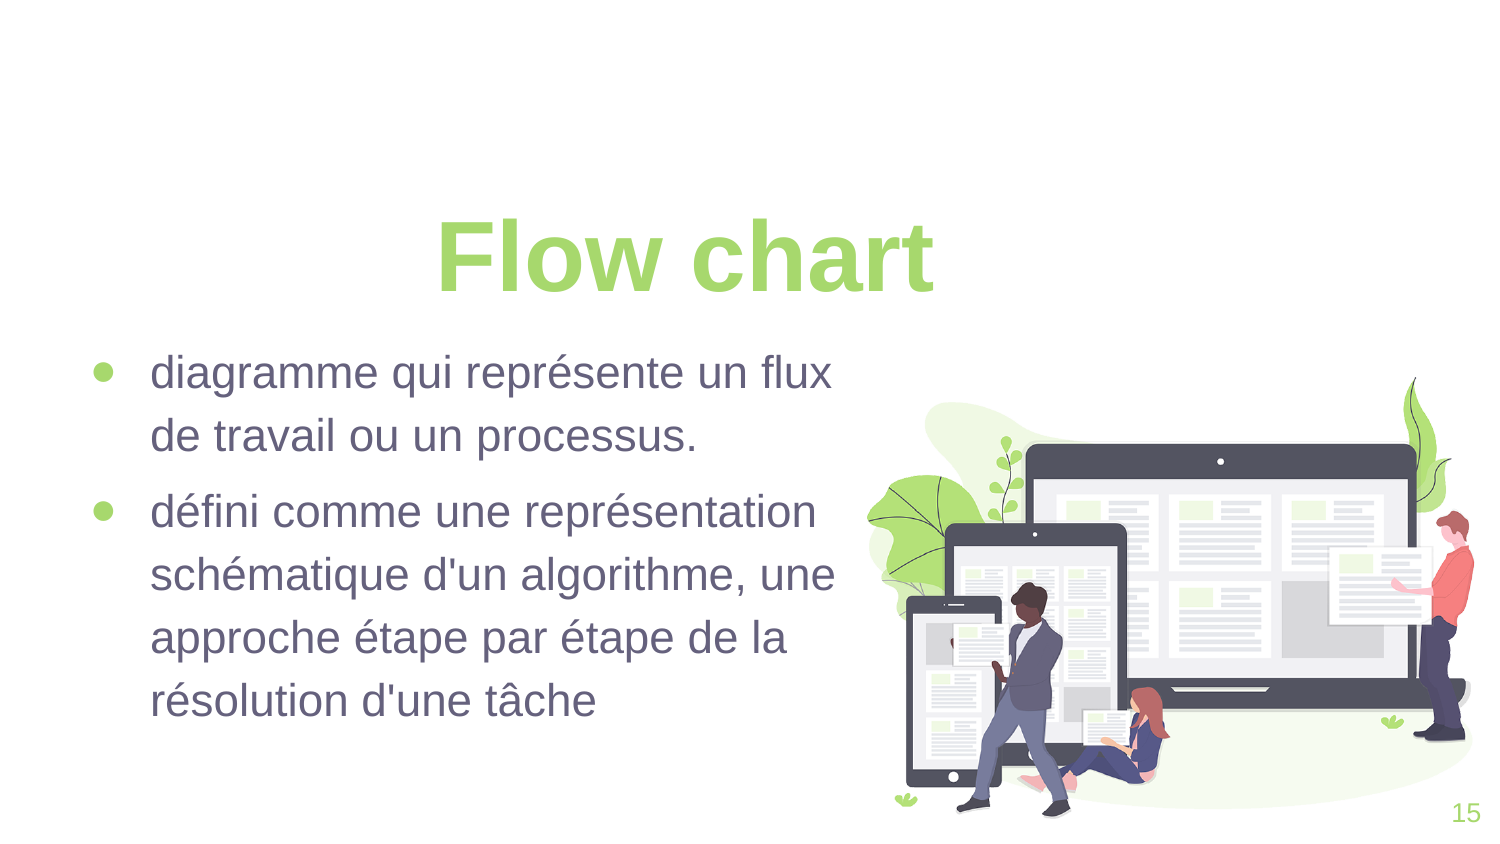

# Flow chart
diagramme qui représente un flux de travail ou un processus.
défini comme une représentation schématique d'un algorithme, une approche étape par étape de la résolution d'une tâche
15